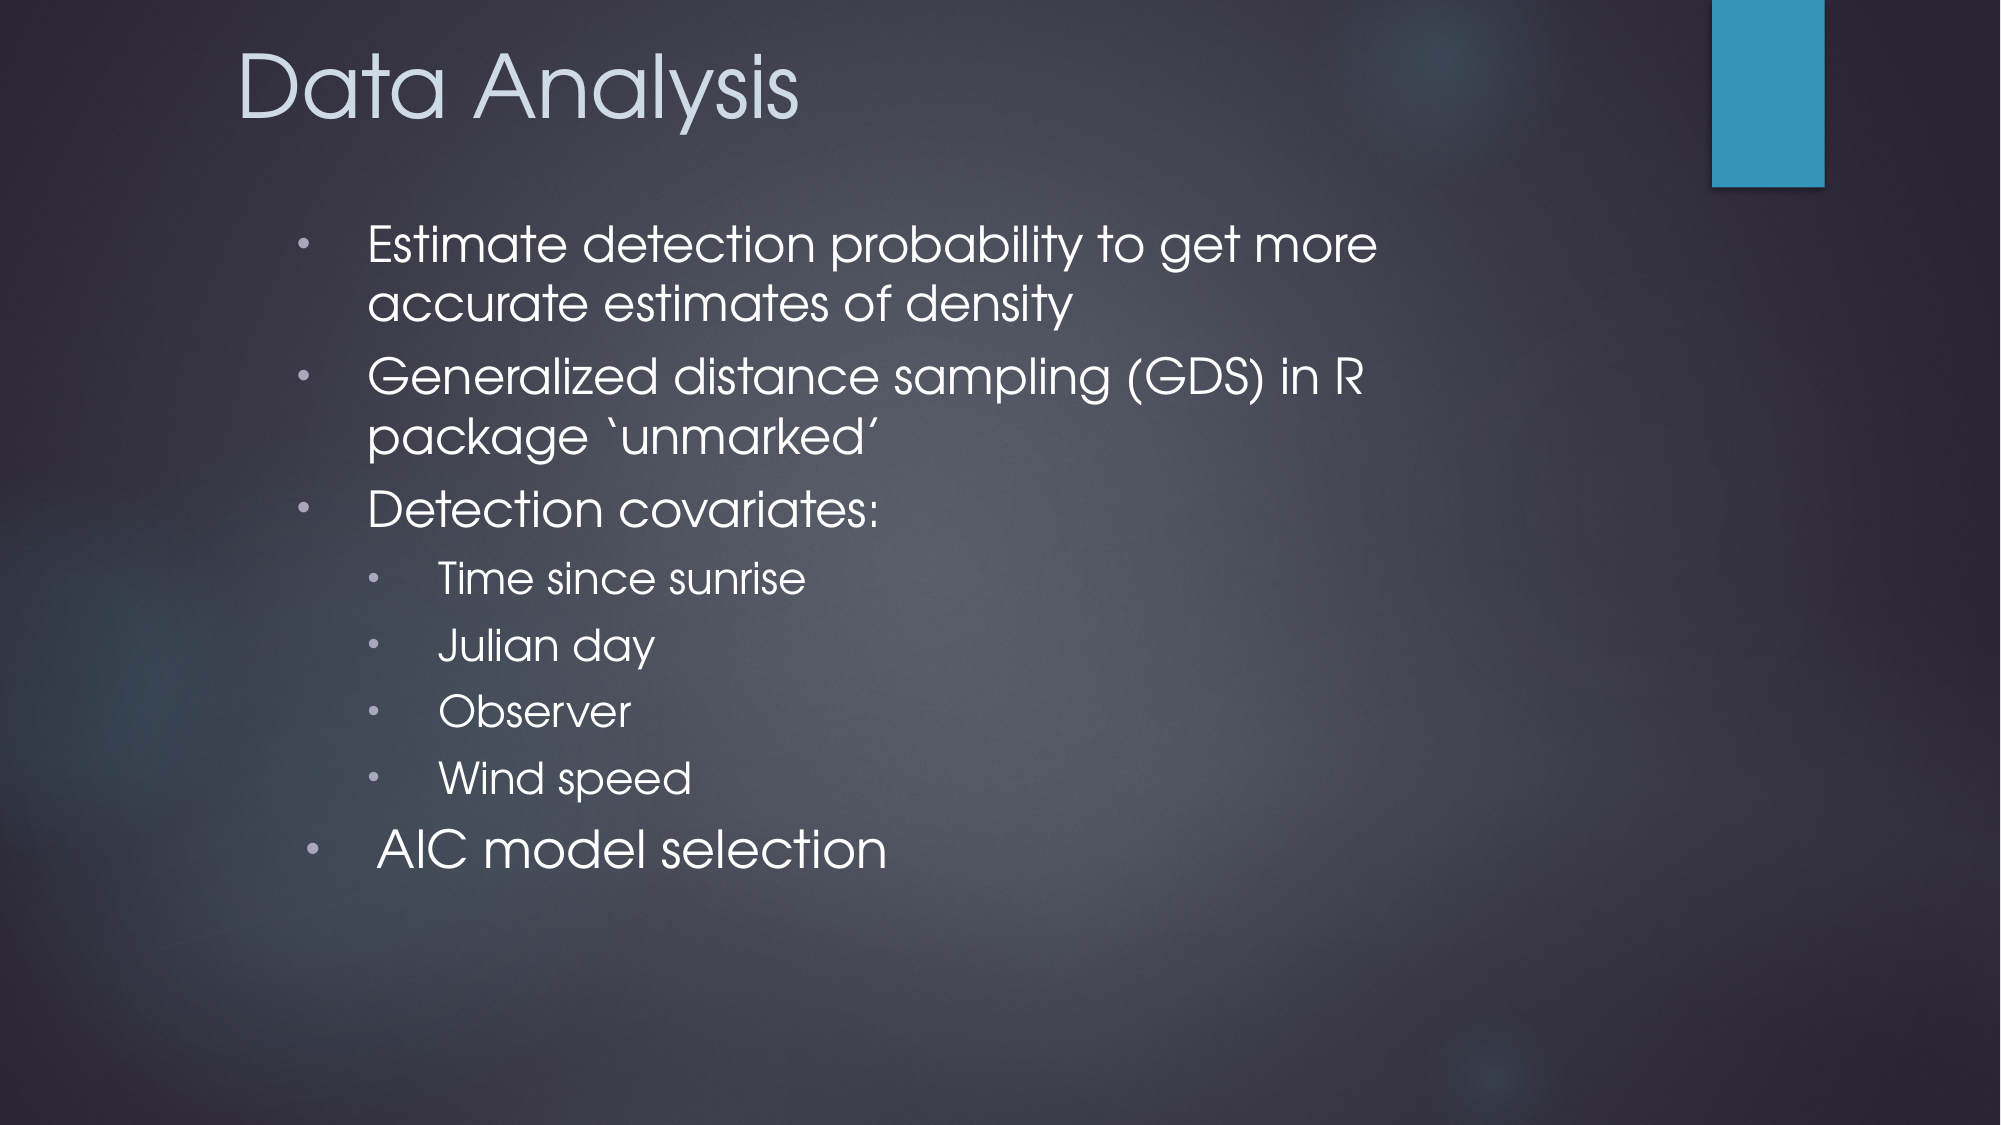

# Data Analysis
Estimate detection probability to get more accurate estimates of density
Generalized distance sampling (GDS) in R package ‘unmarked’
Detection covariates:
Time since sunrise
Julian day
Observer
Wind speed
AIC model selection